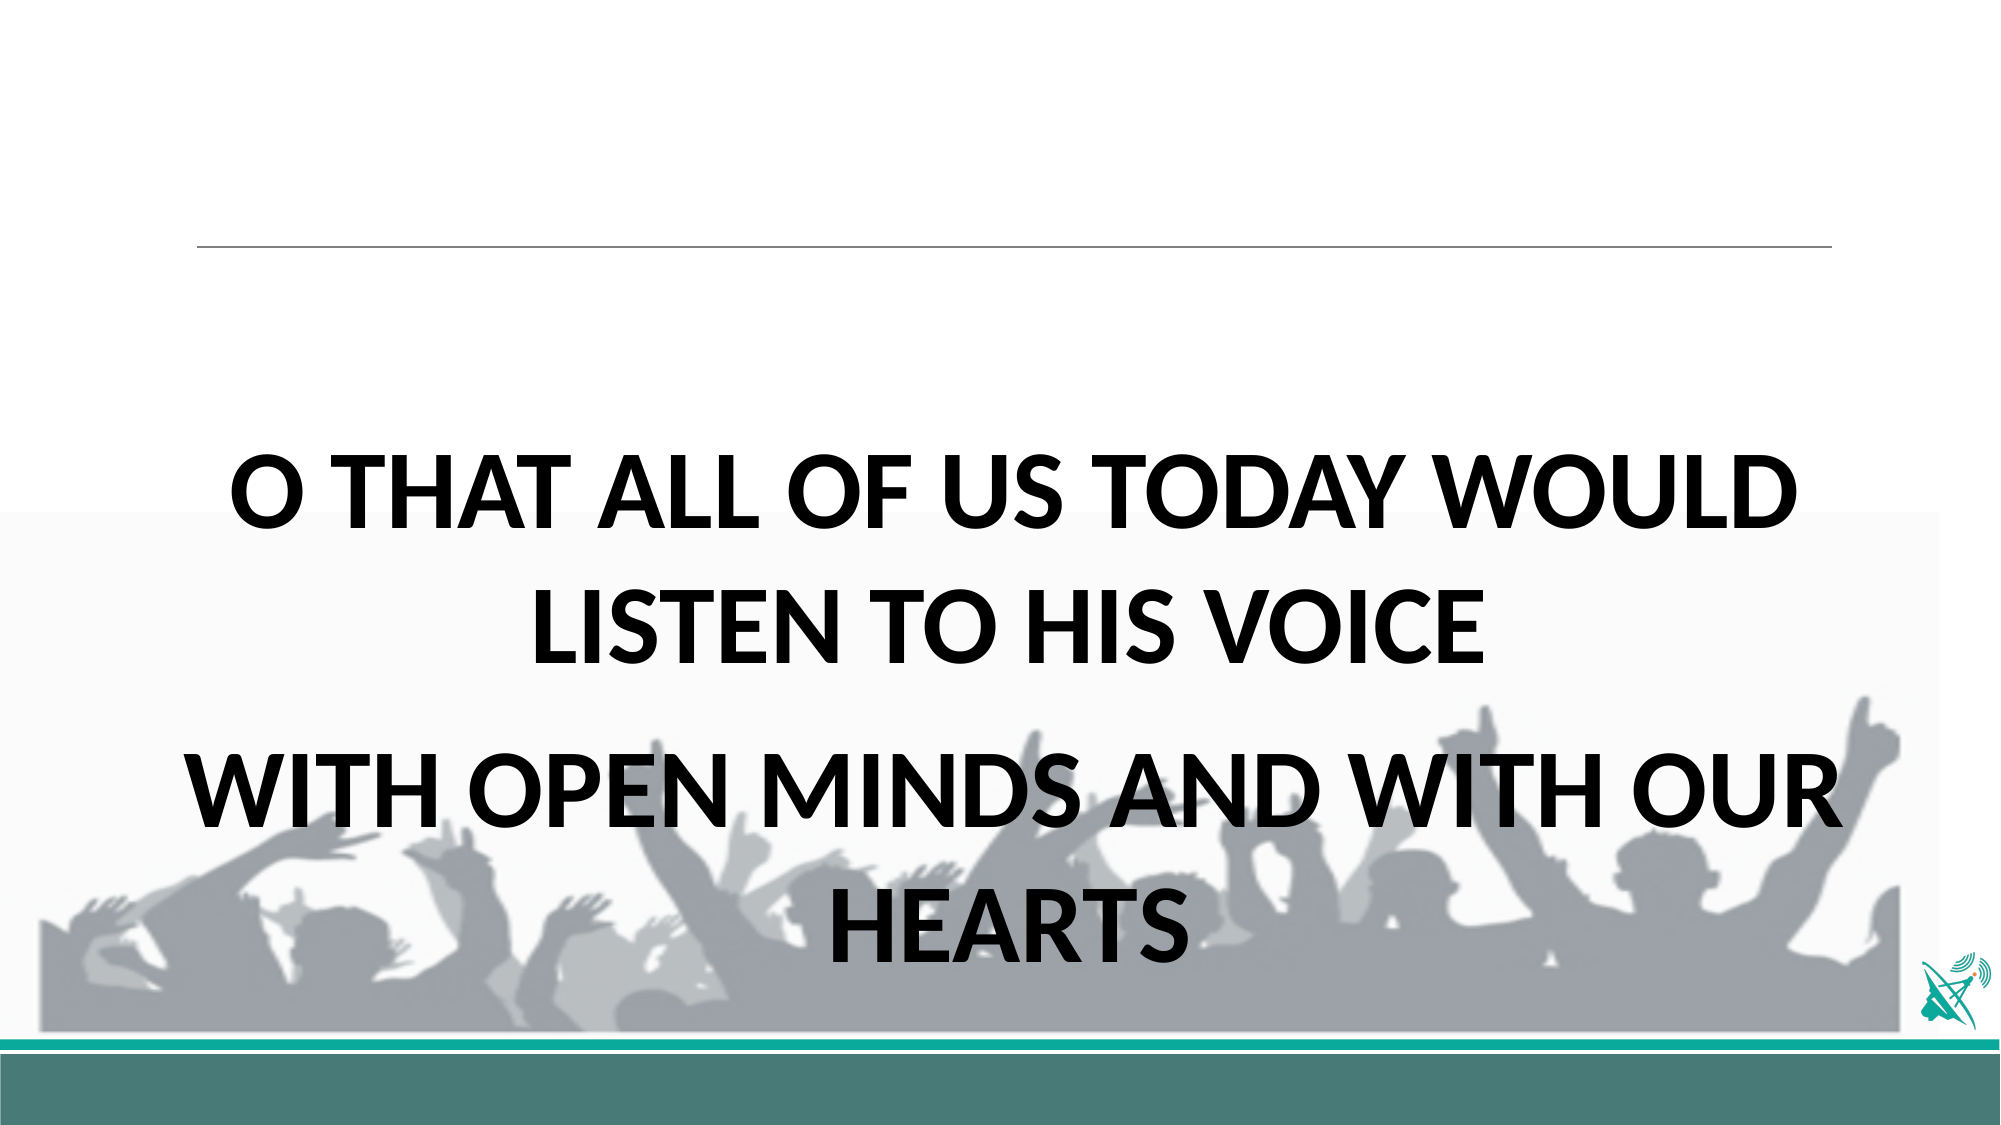

O THAT ALL OF US TODAY WOULD LISTEN TO HIS VOICE
WITH OPEN MINDS AND WITH OUR HEARTS